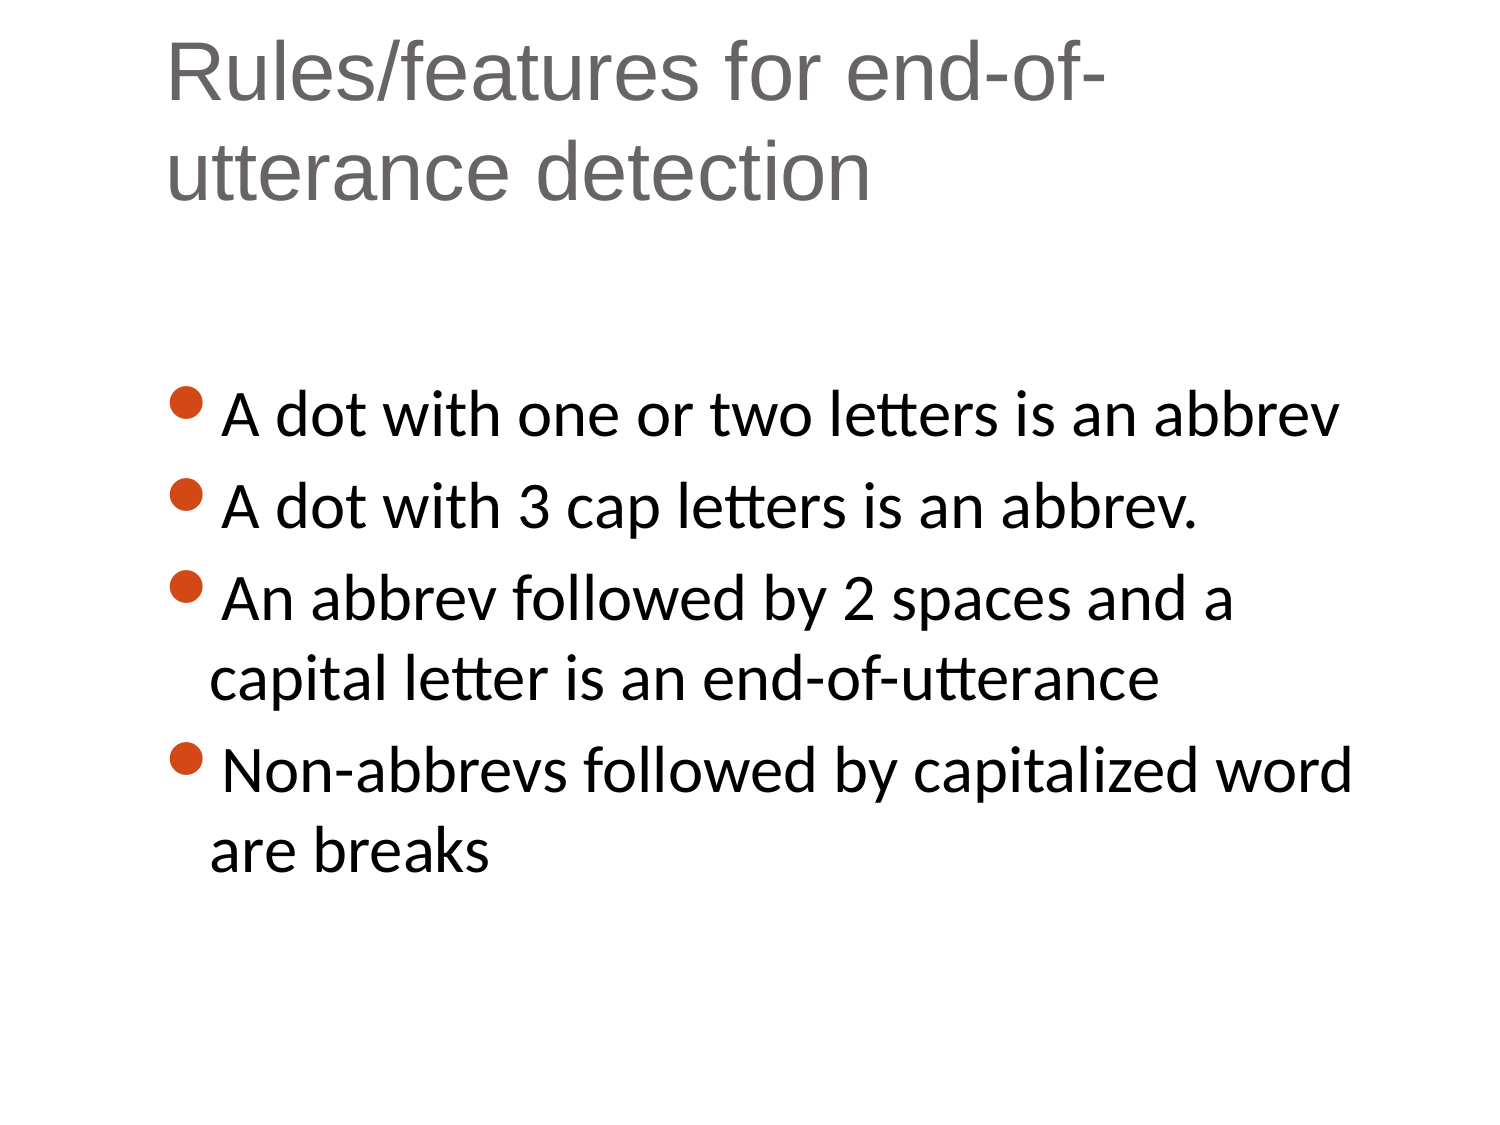

# Rules/features for end-of-utterance detection
A dot with one or two letters is an abbrev
A dot with 3 cap letters is an abbrev.
An abbrev followed by 2 spaces and a capital letter is an end-of-utterance
Non-abbrevs followed by capitalized word are breaks